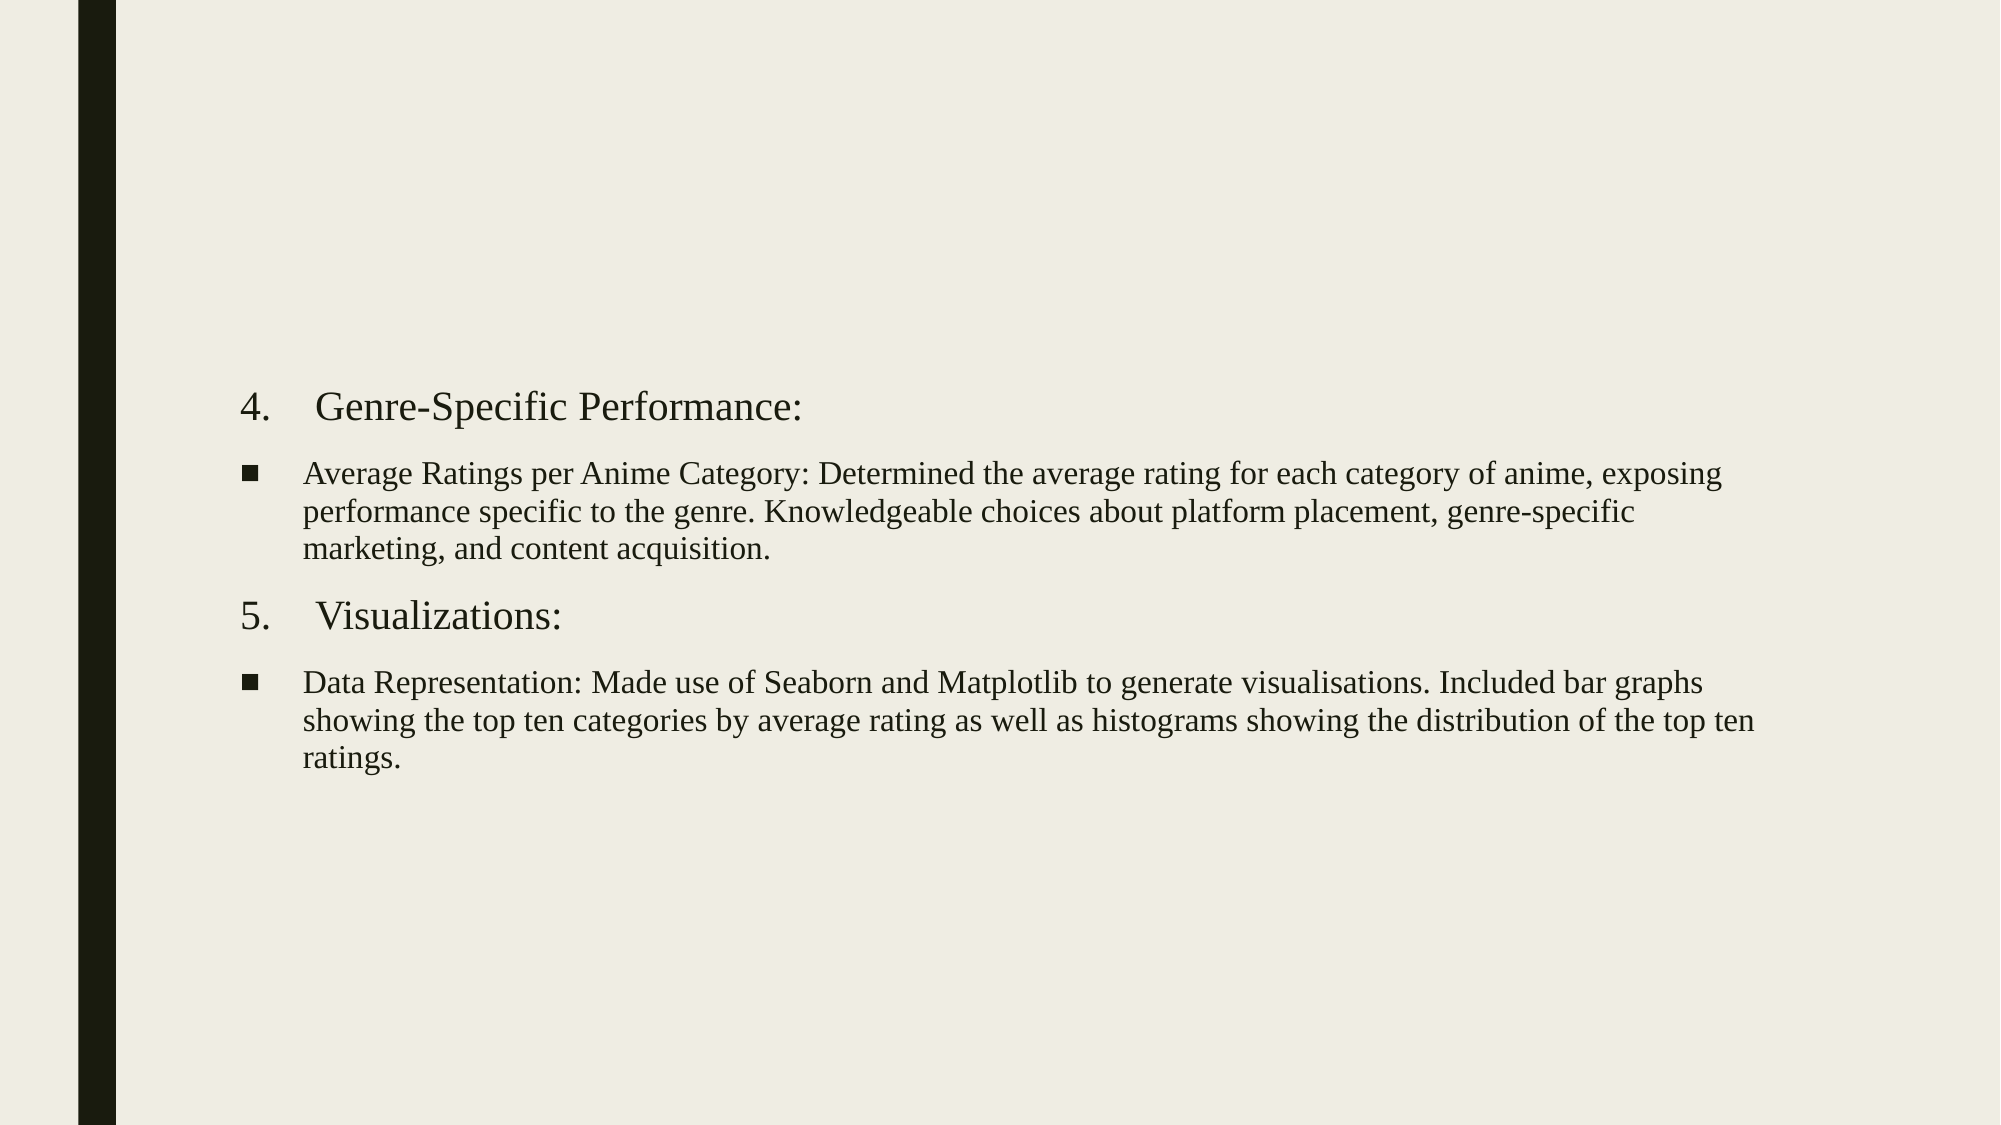

#
Genre-Specific Performance:
Average Ratings per Anime Category: Determined the average rating for each category of anime, exposing performance specific to the genre. Knowledgeable choices about platform placement, genre-specific marketing, and content acquisition.
Visualizations:
Data Representation: Made use of Seaborn and Matplotlib to generate visualisations. Included bar graphs showing the top ten categories by average rating as well as histograms showing the distribution of the top ten ratings.